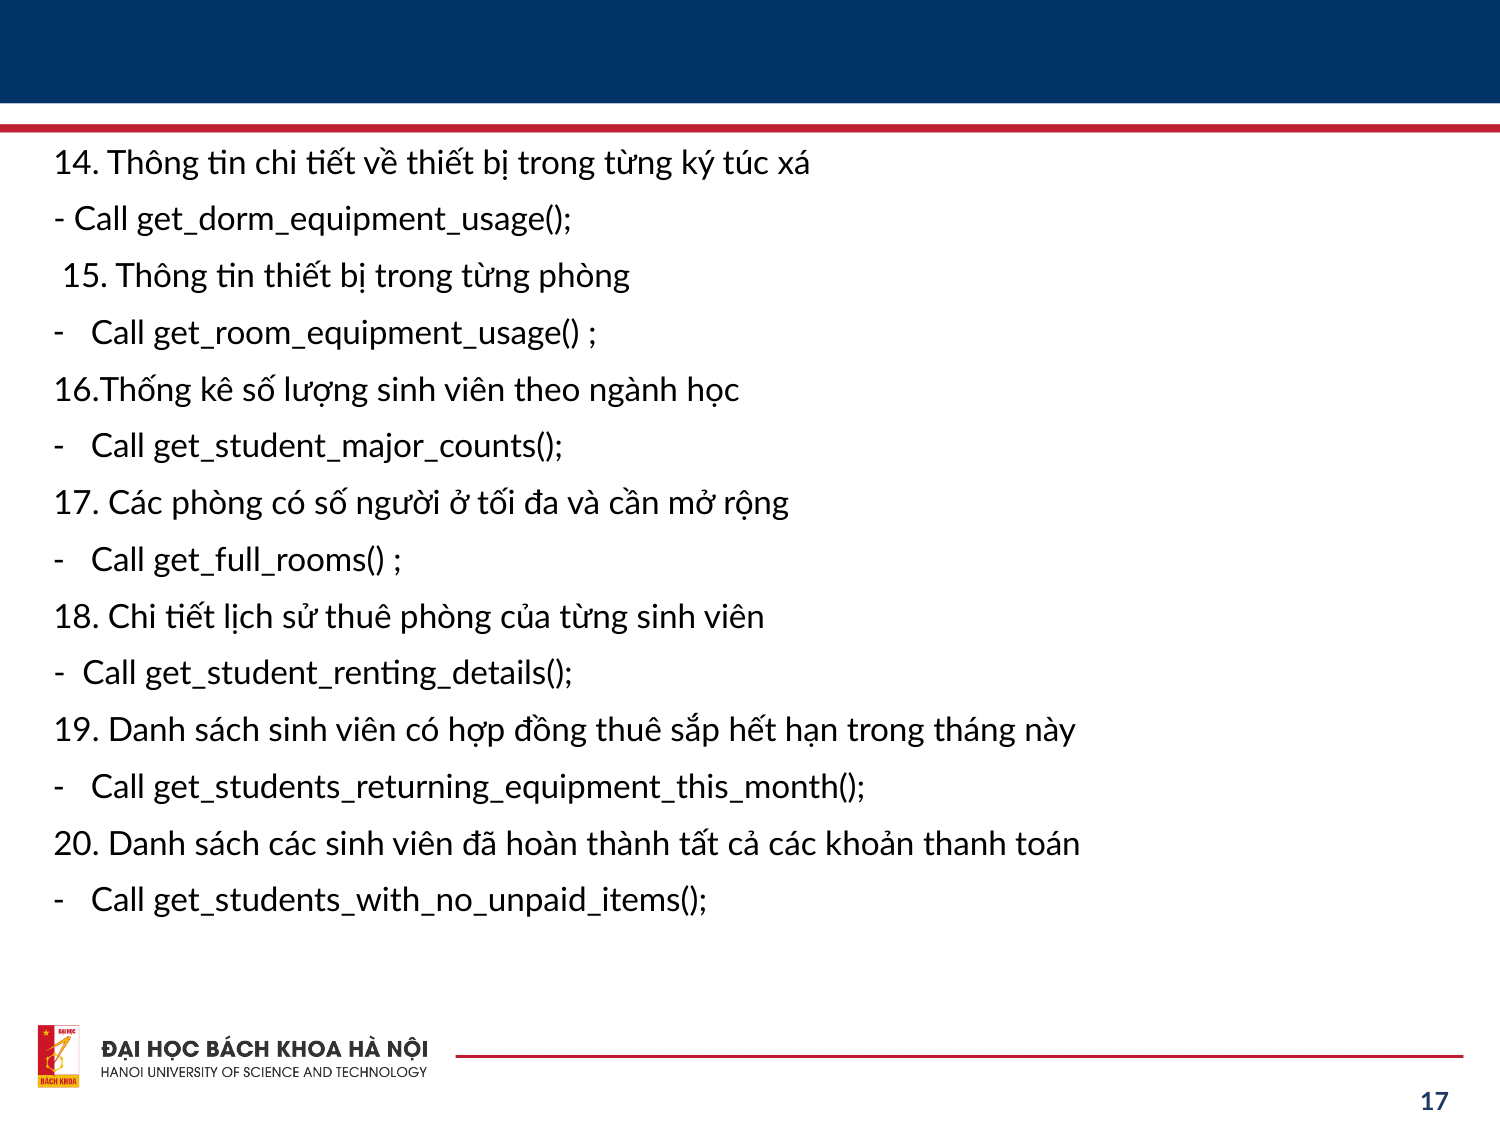

#
14. Thông tin chi tiết về thiết bị trong từng ký túc xá
- Call get_dorm_equipment_usage();
 15. Thông tin thiết bị trong từng phòng
Call get_room_equipment_usage() ;
Thống kê số lượng sinh viên theo ngành học
Call get_student_major_counts();
17. Các phòng có số người ở tối đa và cần mở rộng
Call get_full_rooms() ;
18. Chi tiết lịch sử thuê phòng của từng sinh viên
-  Call get_student_renting_details();
19. Danh sách sinh viên có hợp đồng thuê sắp hết hạn trong tháng này
Call get_students_returning_equipment_this_month();
20. Danh sách các sinh viên đã hoàn thành tất cả các khoản thanh toán
Call get_students_with_no_unpaid_items();
17